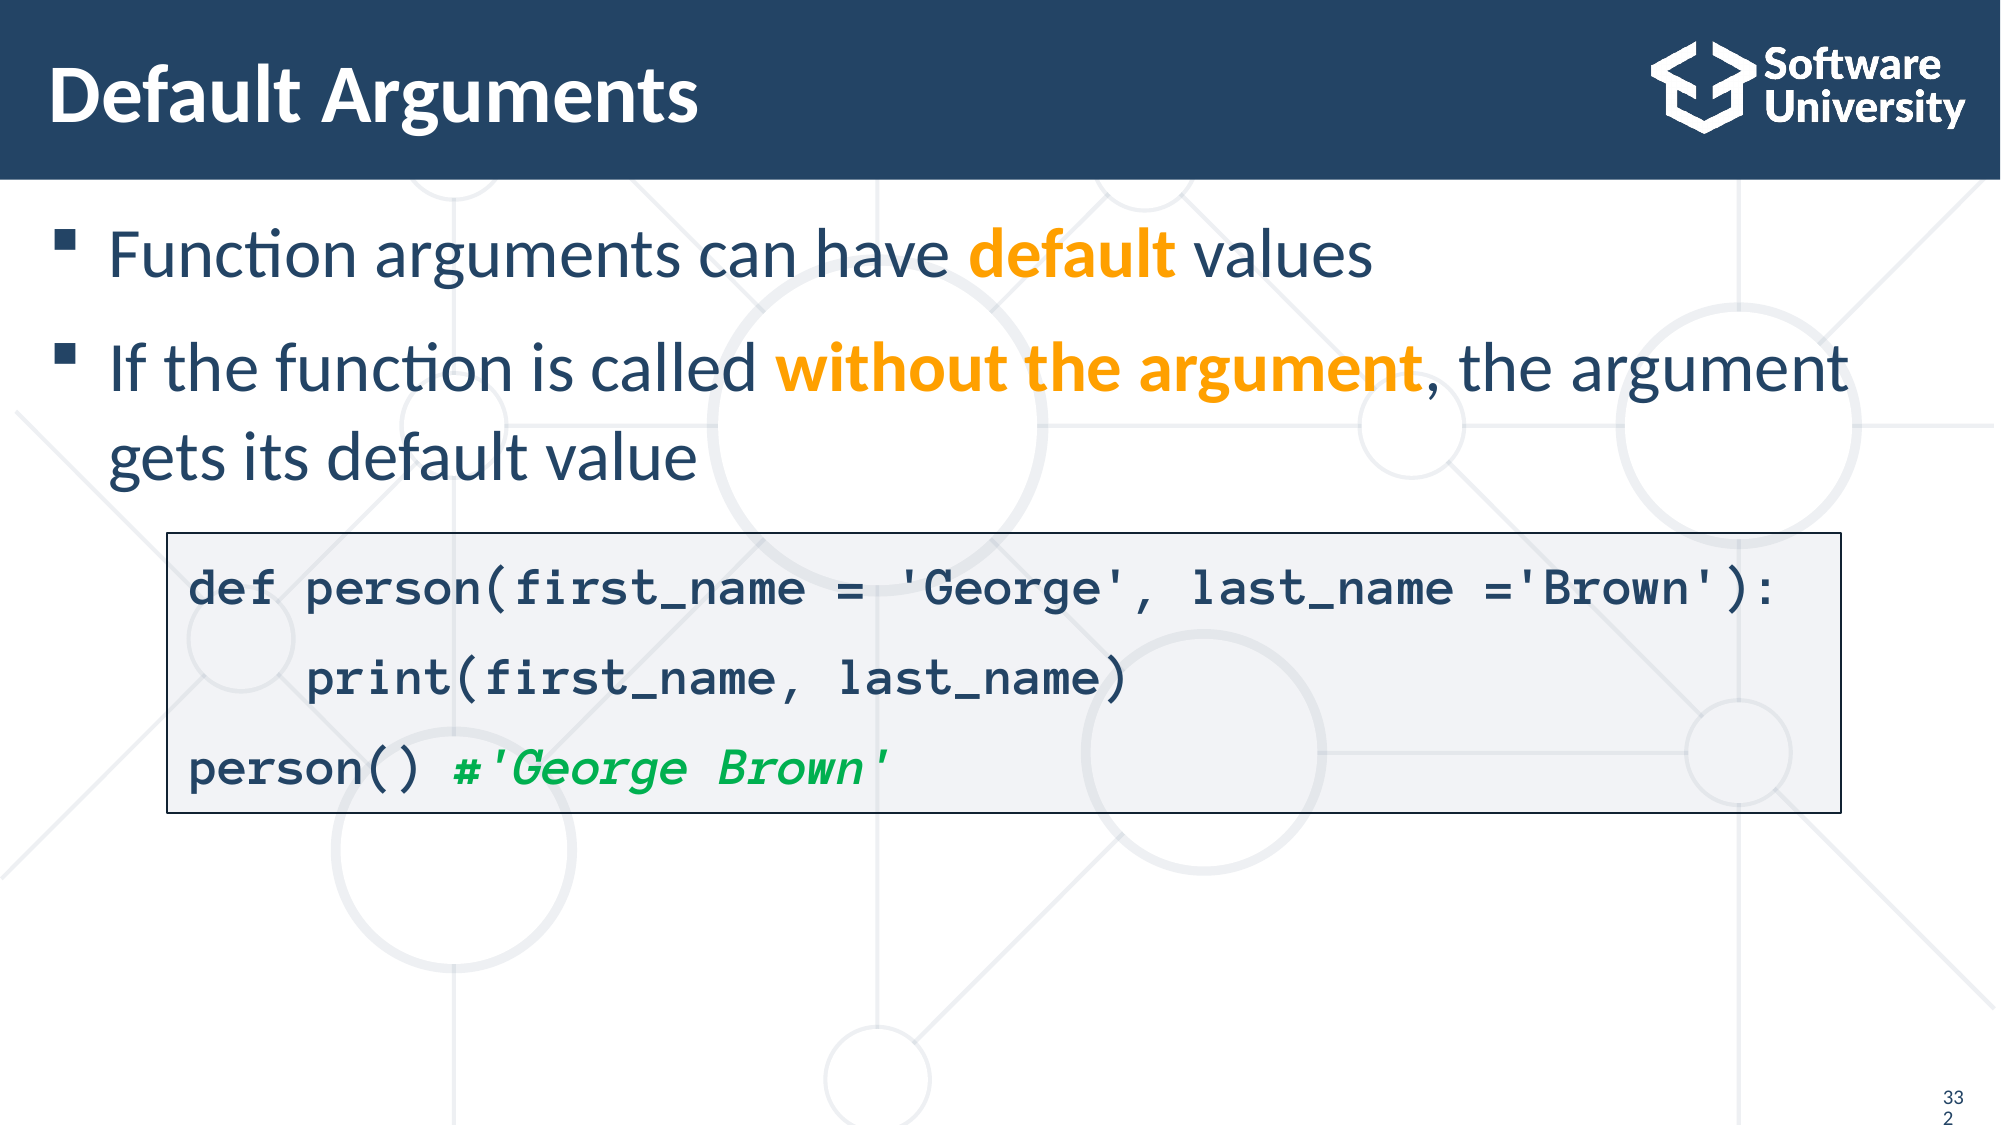

# Default Arguments
Function arguments can have default values
If the function is called without the argument, the argument gets its default value

def person(first_name = 'George', last_name ='Brown'):
    print(first_name, last_name)
person() #'George Brown'
332